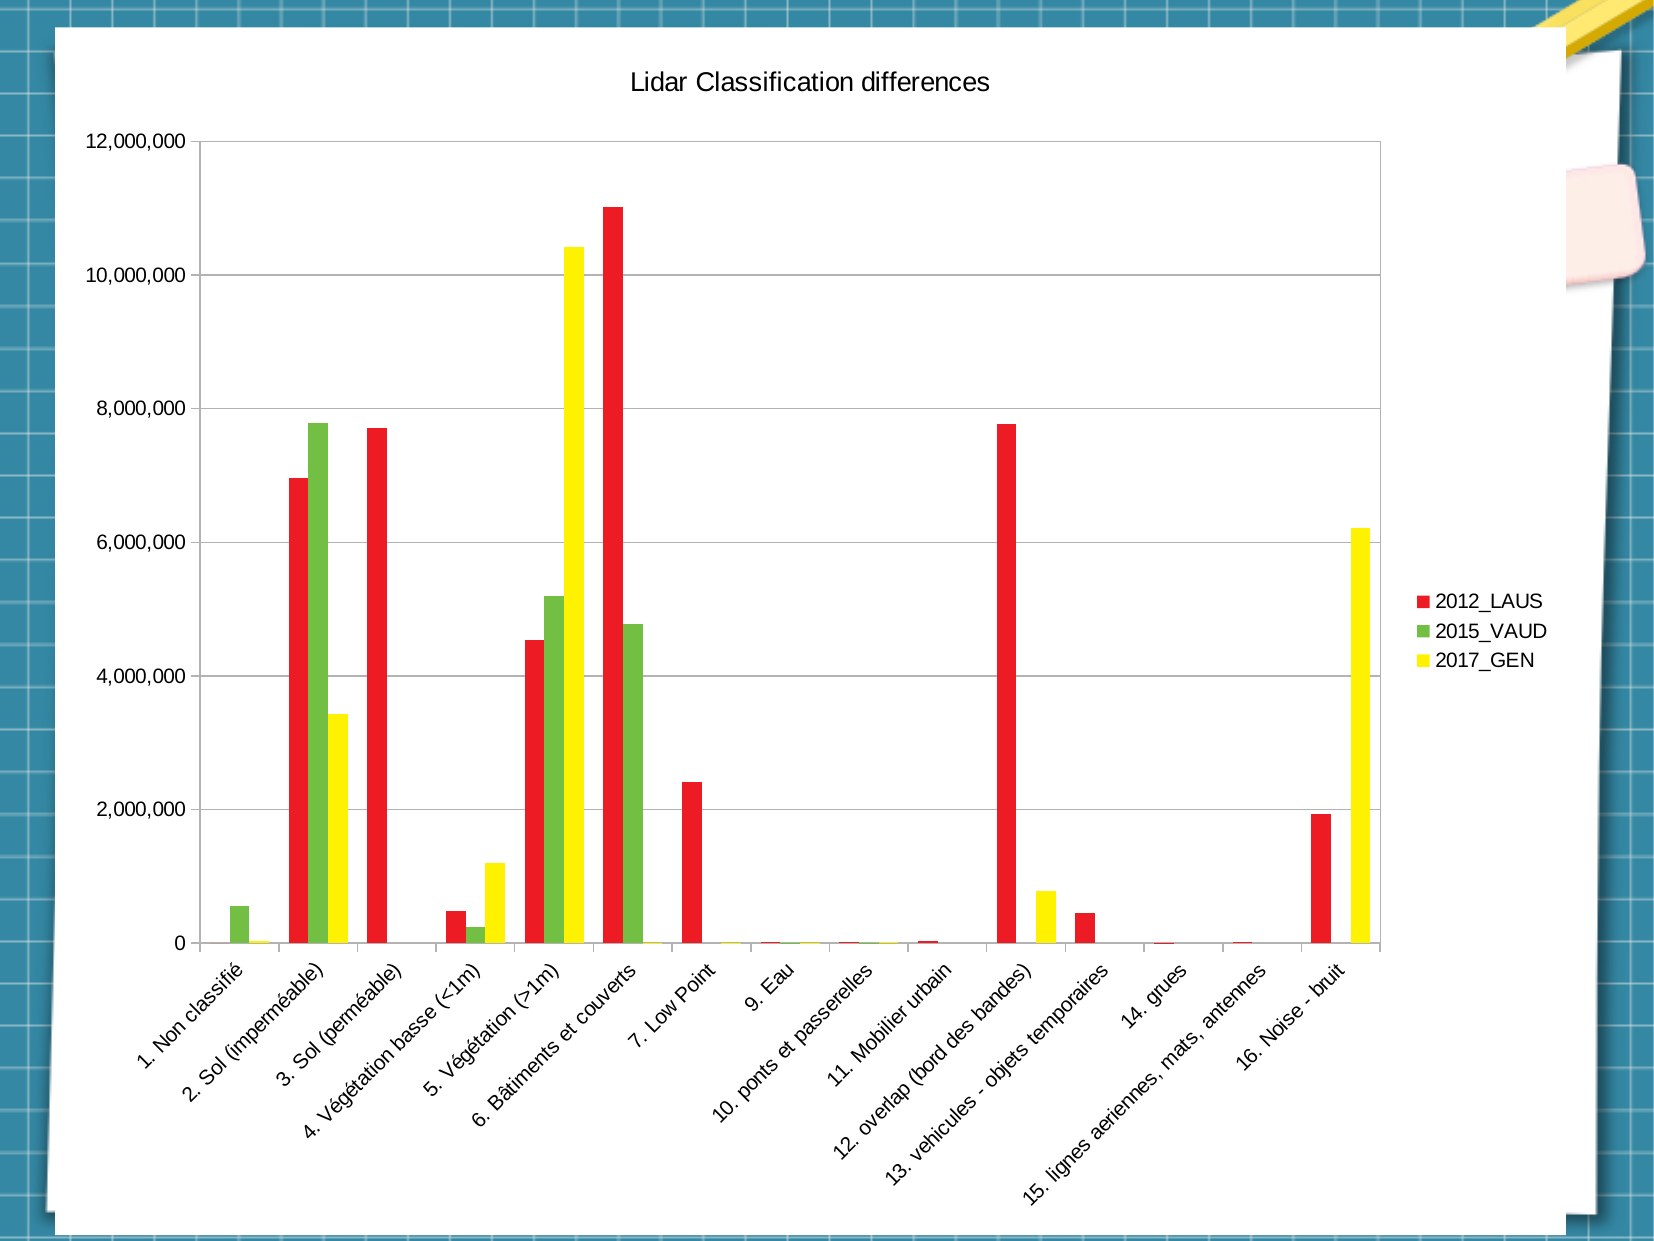

### Chart: Lidar Classification differences

| Category | 2012_LAUS | 2015_VAUD | 2017_GEN |
|---|---|---|---|
| 1. Non classifié | 0.0 | 548558.0 | 34994.0 |
| 2. Sol (imperméable) | 6968020.0 | 7784105.0 | 3424456.0 |
| 3. Sol (perméable) | 7706923.0 | None | None |
| 4. Végétation basse (<1m) | 487229.0 | 243738.0 | 1201339.0 |
| 5. Végétation (>1m) | 4543075.0 | 5192859.0 | 10423869.0 |
| 6. Bâtiments et couverts | 11012433.0 | 4781464.0 | 4487.0 |
| 7. Low Point | 2417697.0 | None | 170.0 |
| 9. Eau | 8978.0 | 72.0 | 6497.0 |
| 10. ponts et passerelles | 15048.0 | 291.0 | 11084.0 |
| 11. Mobilier urbain | 32522.0 | None | None |
| 12. overlap (bord des bandes) | 7767173.0 | None | 785123.0 |
| 13. vehicules - objets temporaires | 453670.0 | None | None |
| 14. grues | 2196.0 | None | None |
| 15. lignes aeriennes, mats, antennes | 16492.0 | None | None |
| 16. Noise - bruit | 1930692.0 | None | 6214609.0 |